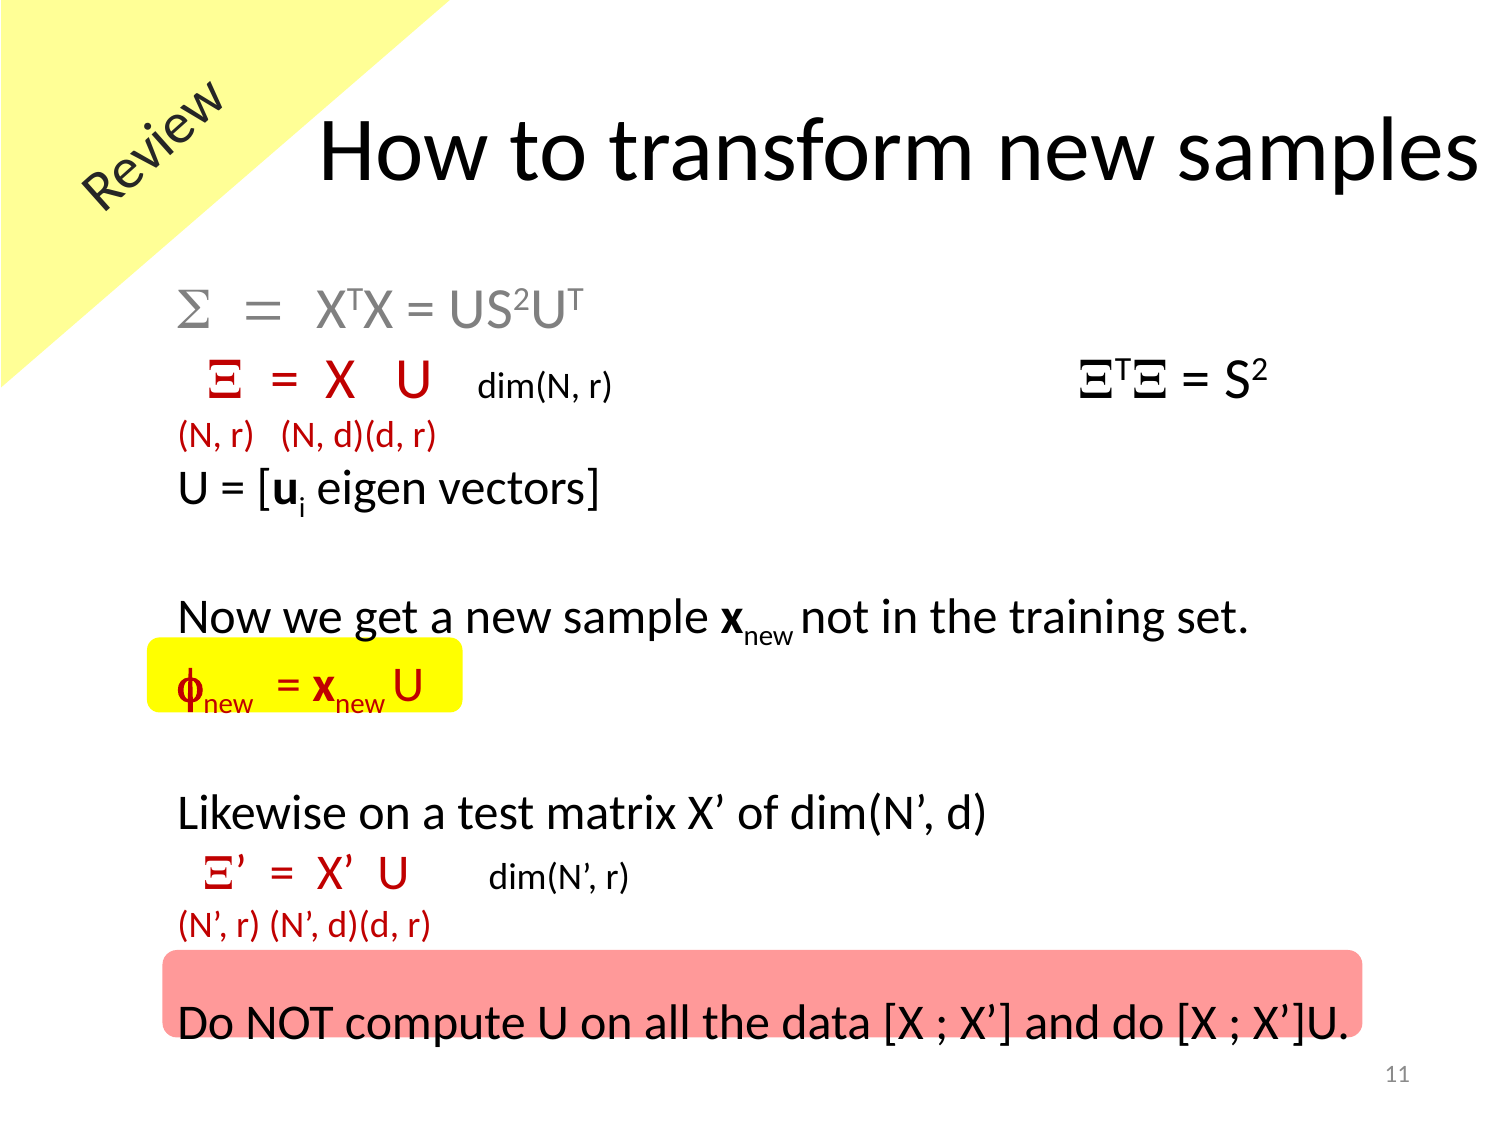

# How to transform new samples
Review
Σ = XTX = US2UT
 Ξ  =  X   U	dim(N, r)			 	ΞTΞ = S2
(N, r)   (N, d)(d, r)
U = [ui eigen vectors]

Now we get a new sample xnew not in the training set.
φnew  = xnew U

Likewise on a test matrix X’ of dim(N’, d)
 Ξ’  =  X’  U	 dim(N’, r)
(N’, r) (N’, d)(d, r)

Do NOT compute U on all the data [X ; X’] and do [X ; X’]U.

11